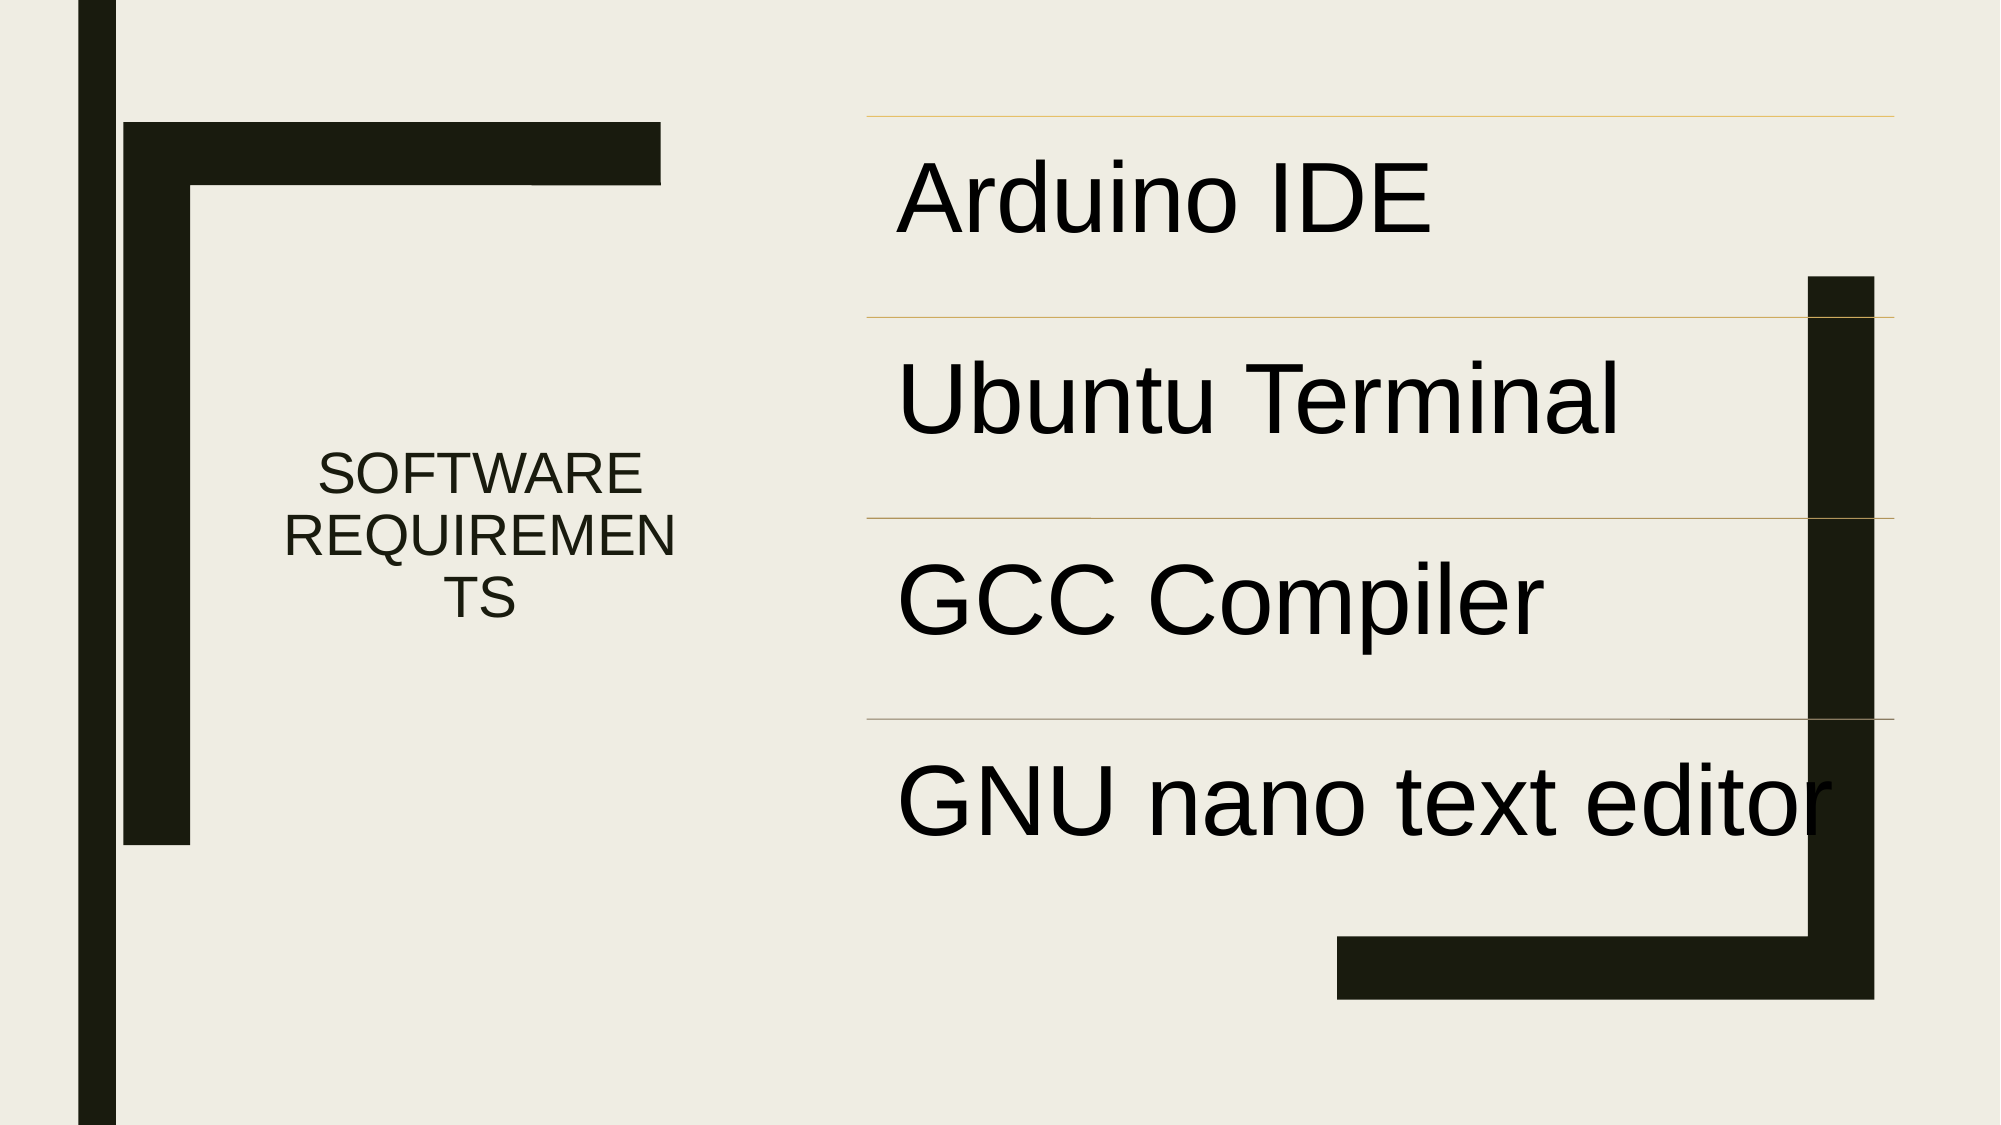

Arduino IDE
Ubuntu Terminal
GCC Compiler
GNU nano text editor

# Software requirements